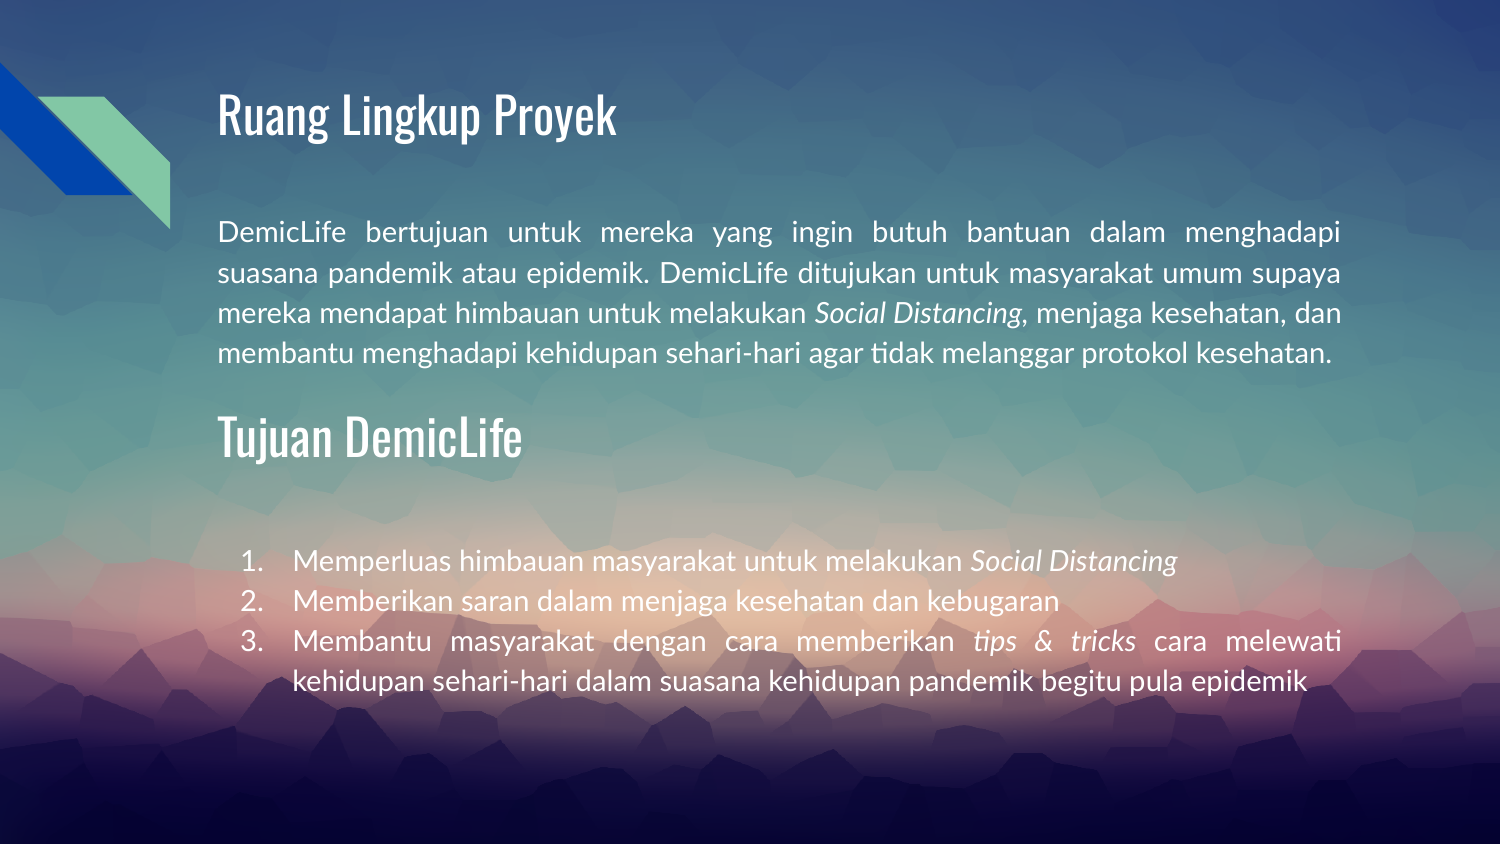

Ruang Lingkup Proyek
DemicLife bertujuan untuk mereka yang ingin butuh bantuan dalam menghadapi suasana pandemik atau epidemik. DemicLife ditujukan untuk masyarakat umum supaya mereka mendapat himbauan untuk melakukan Social Distancing, menjaga kesehatan, dan membantu menghadapi kehidupan sehari-hari agar tidak melanggar protokol kesehatan.
# Tujuan DemicLife
Memperluas himbauan masyarakat untuk melakukan Social Distancing
Memberikan saran dalam menjaga kesehatan dan kebugaran
Membantu masyarakat dengan cara memberikan tips & tricks cara melewati kehidupan sehari-hari dalam suasana kehidupan pandemik begitu pula epidemik